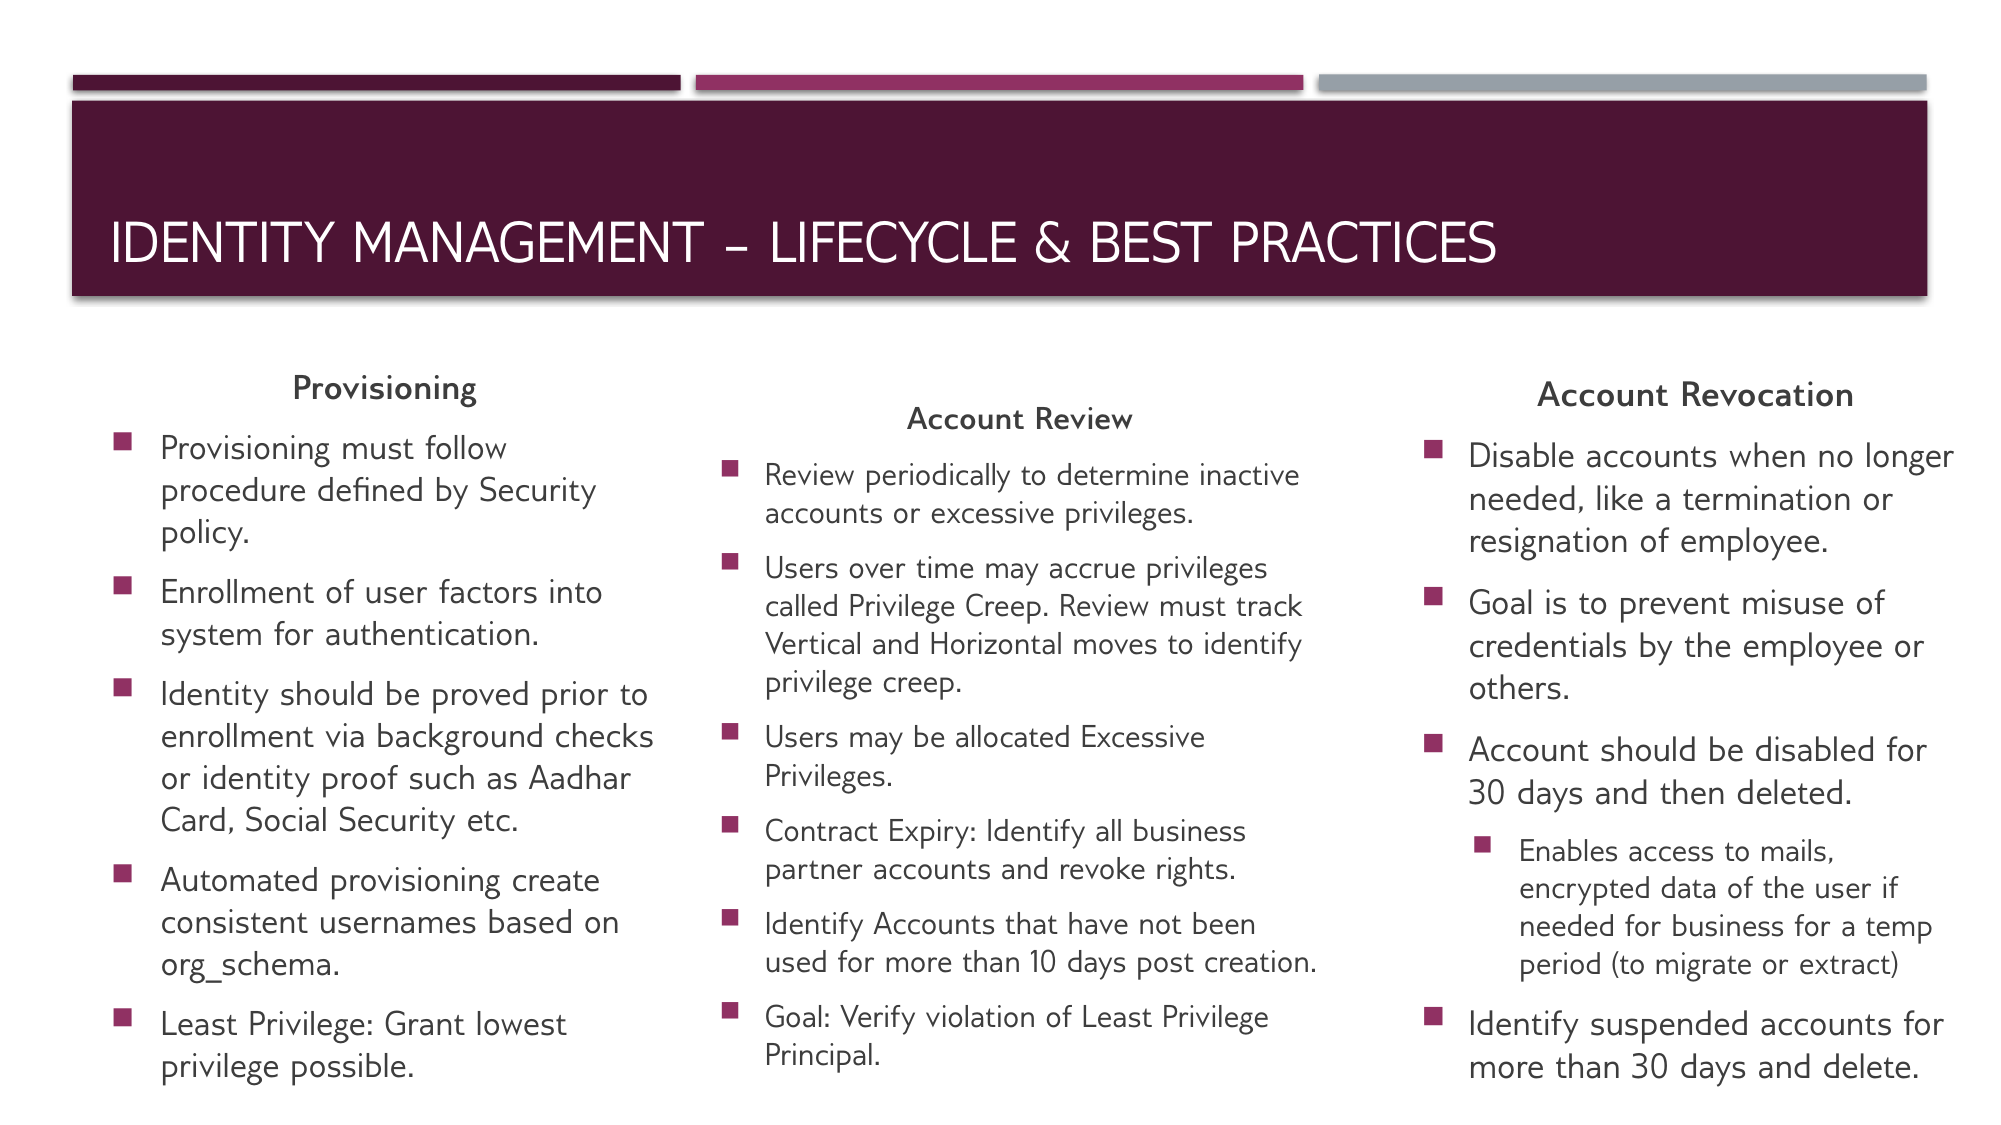

# Identity management – lifecycle & best practices
Provisioning
Provisioning must follow procedure defined by Security policy.
Enrollment of user factors into system for authentication.
Identity should be proved prior to enrollment via background checks or identity proof such as Aadhar Card, Social Security etc.
Automated provisioning create consistent usernames based on org_schema.
Least Privilege: Grant lowest privilege possible.
Account Revocation
Disable accounts when no longer needed, like a termination or resignation of employee.
Goal is to prevent misuse of credentials by the employee or others.
Account should be disabled for 30 days and then deleted.
Enables access to mails, encrypted data of the user if needed for business for a temp period (to migrate or extract)
Identify suspended accounts for more than 30 days and delete.
Account Review
Review periodically to determine inactive accounts or excessive privileges.
Users over time may accrue privileges called Privilege Creep. Review must track Vertical and Horizontal moves to identify privilege creep.
Users may be allocated Excessive Privileges.
Contract Expiry: Identify all business partner accounts and revoke rights.
Identify Accounts that have not been used for more than 10 days post creation.
Goal: Verify violation of Least Privilege Principal.